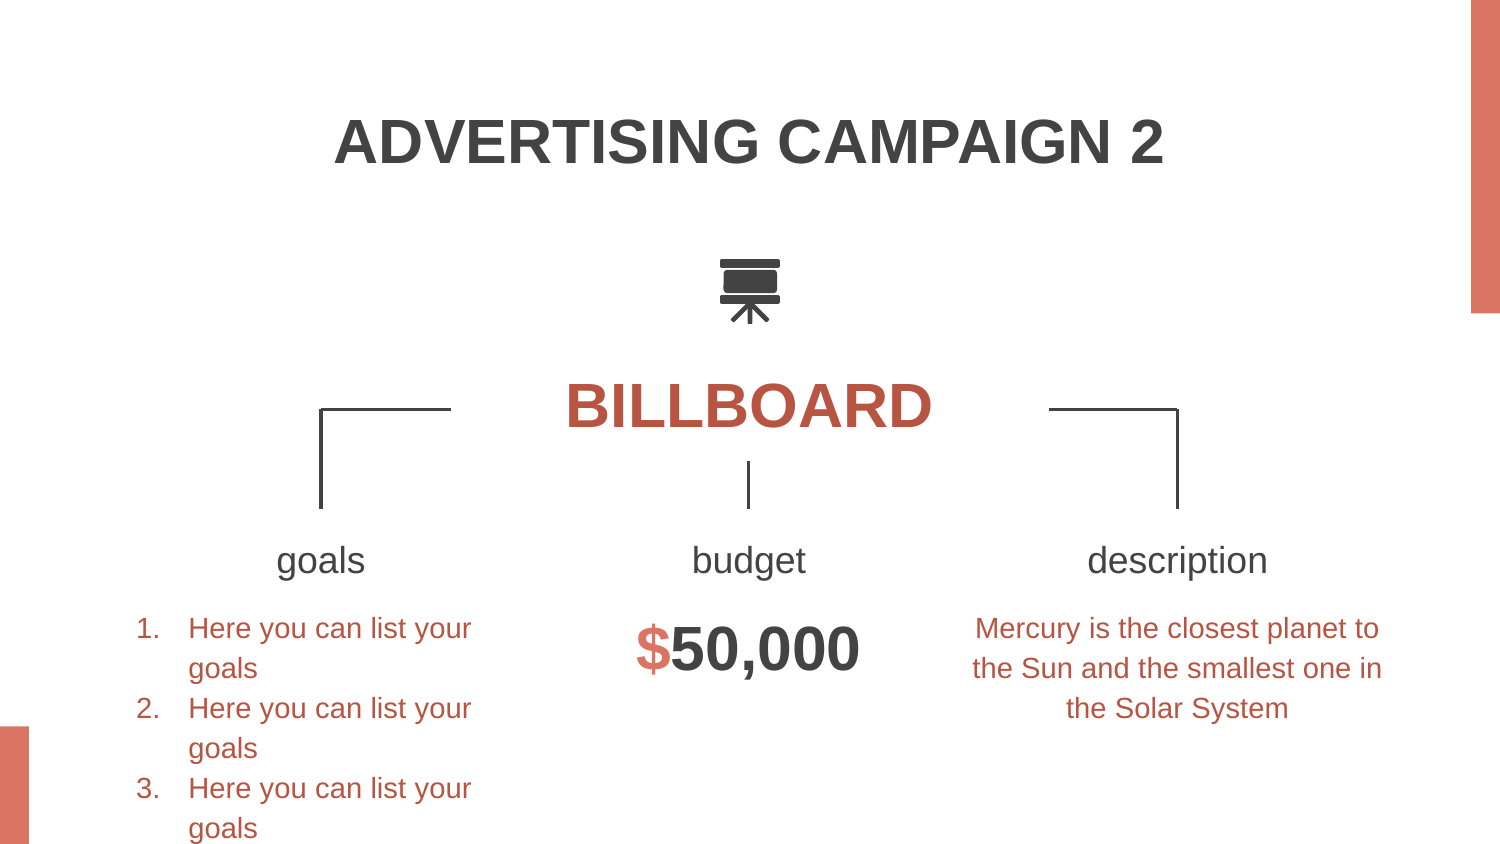

# ADVERTISING CAMPAIGN 2

BILLBOARD
goals
budget
description
$50,000
Mercury is the closest planet to the Sun and the smallest one in the Solar System
Here you can list your goals
Here you can list your goals
Here you can list your goals